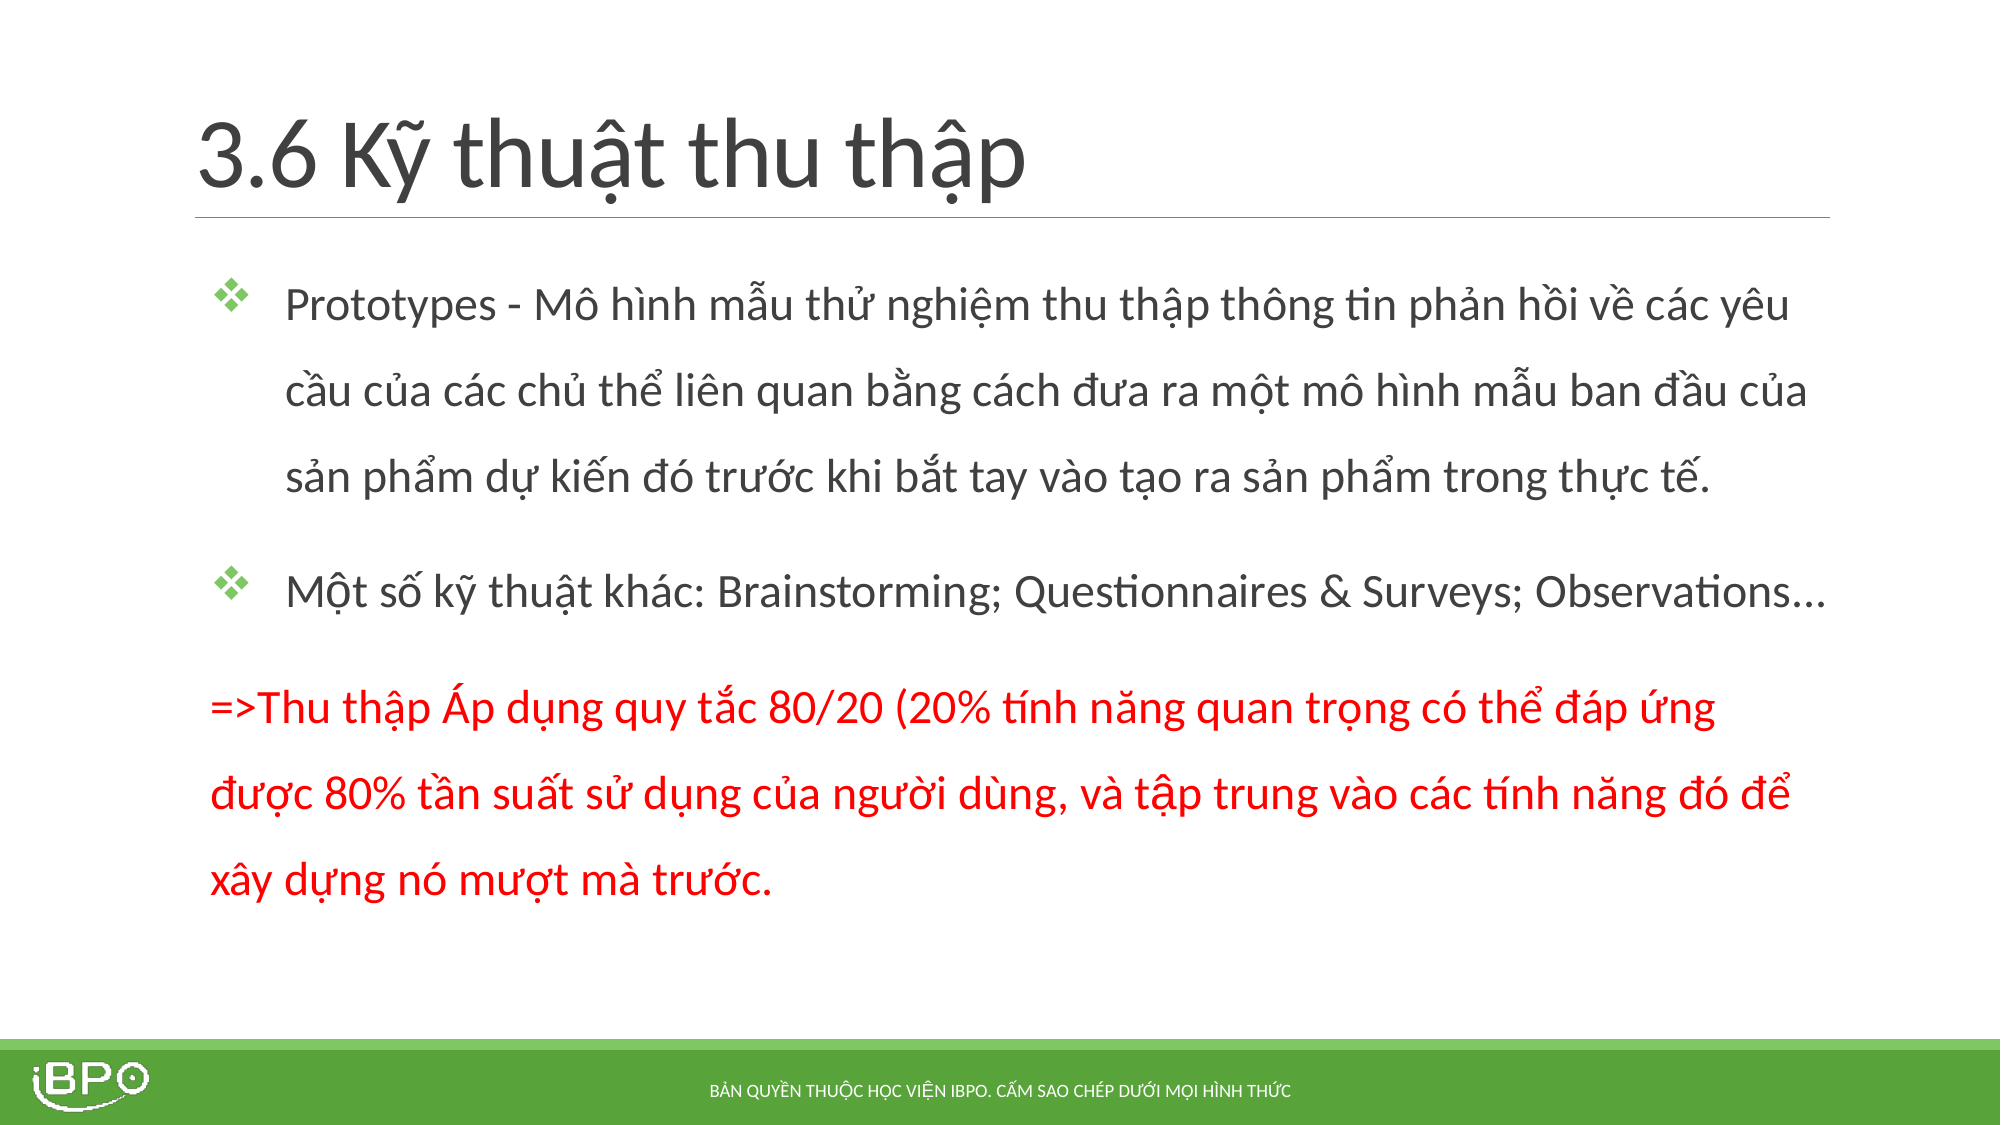

# 3.6 Kỹ thuật thu thập
Prototypes - Mô hình mẫu thử nghiệm thu thập thông tin phản hồi về các yêu cầu của các chủ thể liên quan bằng cách đưa ra một mô hình mẫu ban đầu của sản phẩm dự kiến đó trước khi bắt tay vào tạo ra sản phẩm trong thực tế.
Một số kỹ thuật khác: Brainstorming; Questionnaires & Surveys; Observations...
=>Thu thập Áp dụng quy tắc 80/20 (20% tính năng quan trọng có thể đáp ứng được 80% tần suất sử dụng của người dùng, và tập trung vào các tính năng đó để xây dựng nó mượt mà trước.
Bản quyền thuộc Học viện iBPO. Cấm sao chép dưới mọi hình thức